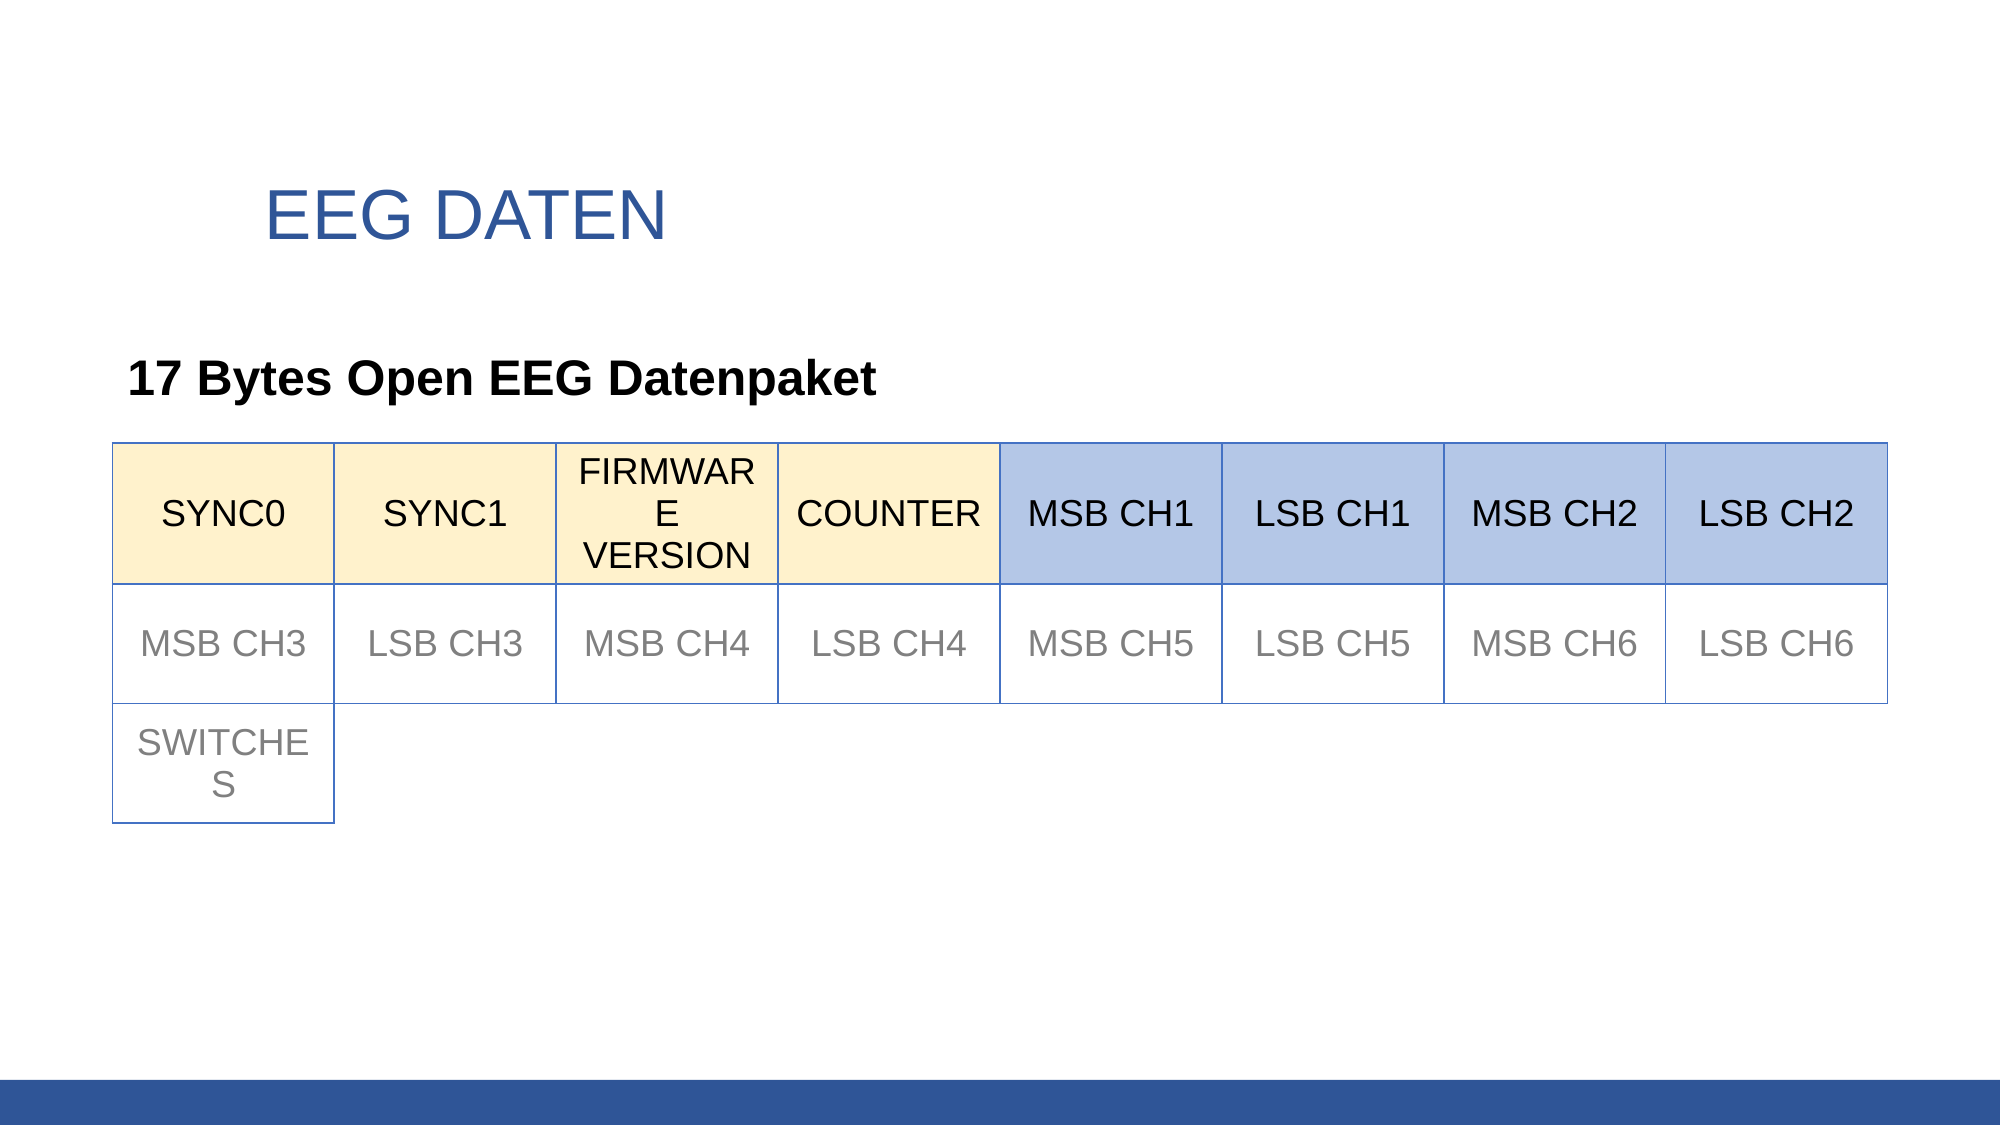

# EEG Daten
17 Bytes Open EEG Datenpaket
| SYNC0 | SYNC1 | FIRMWARE VERSION | COUNTER | MSB CH1 | LSB CH1 | MSB CH2 | LSB CH2 |
| --- | --- | --- | --- | --- | --- | --- | --- |
| MSB CH3 | LSB CH3 | MSB CH4 | LSB CH4 | MSB CH5 | LSB CH5 | MSB CH6 | LSB CH6 |
| SWITCHES |  |  |  |  |  |  |  |